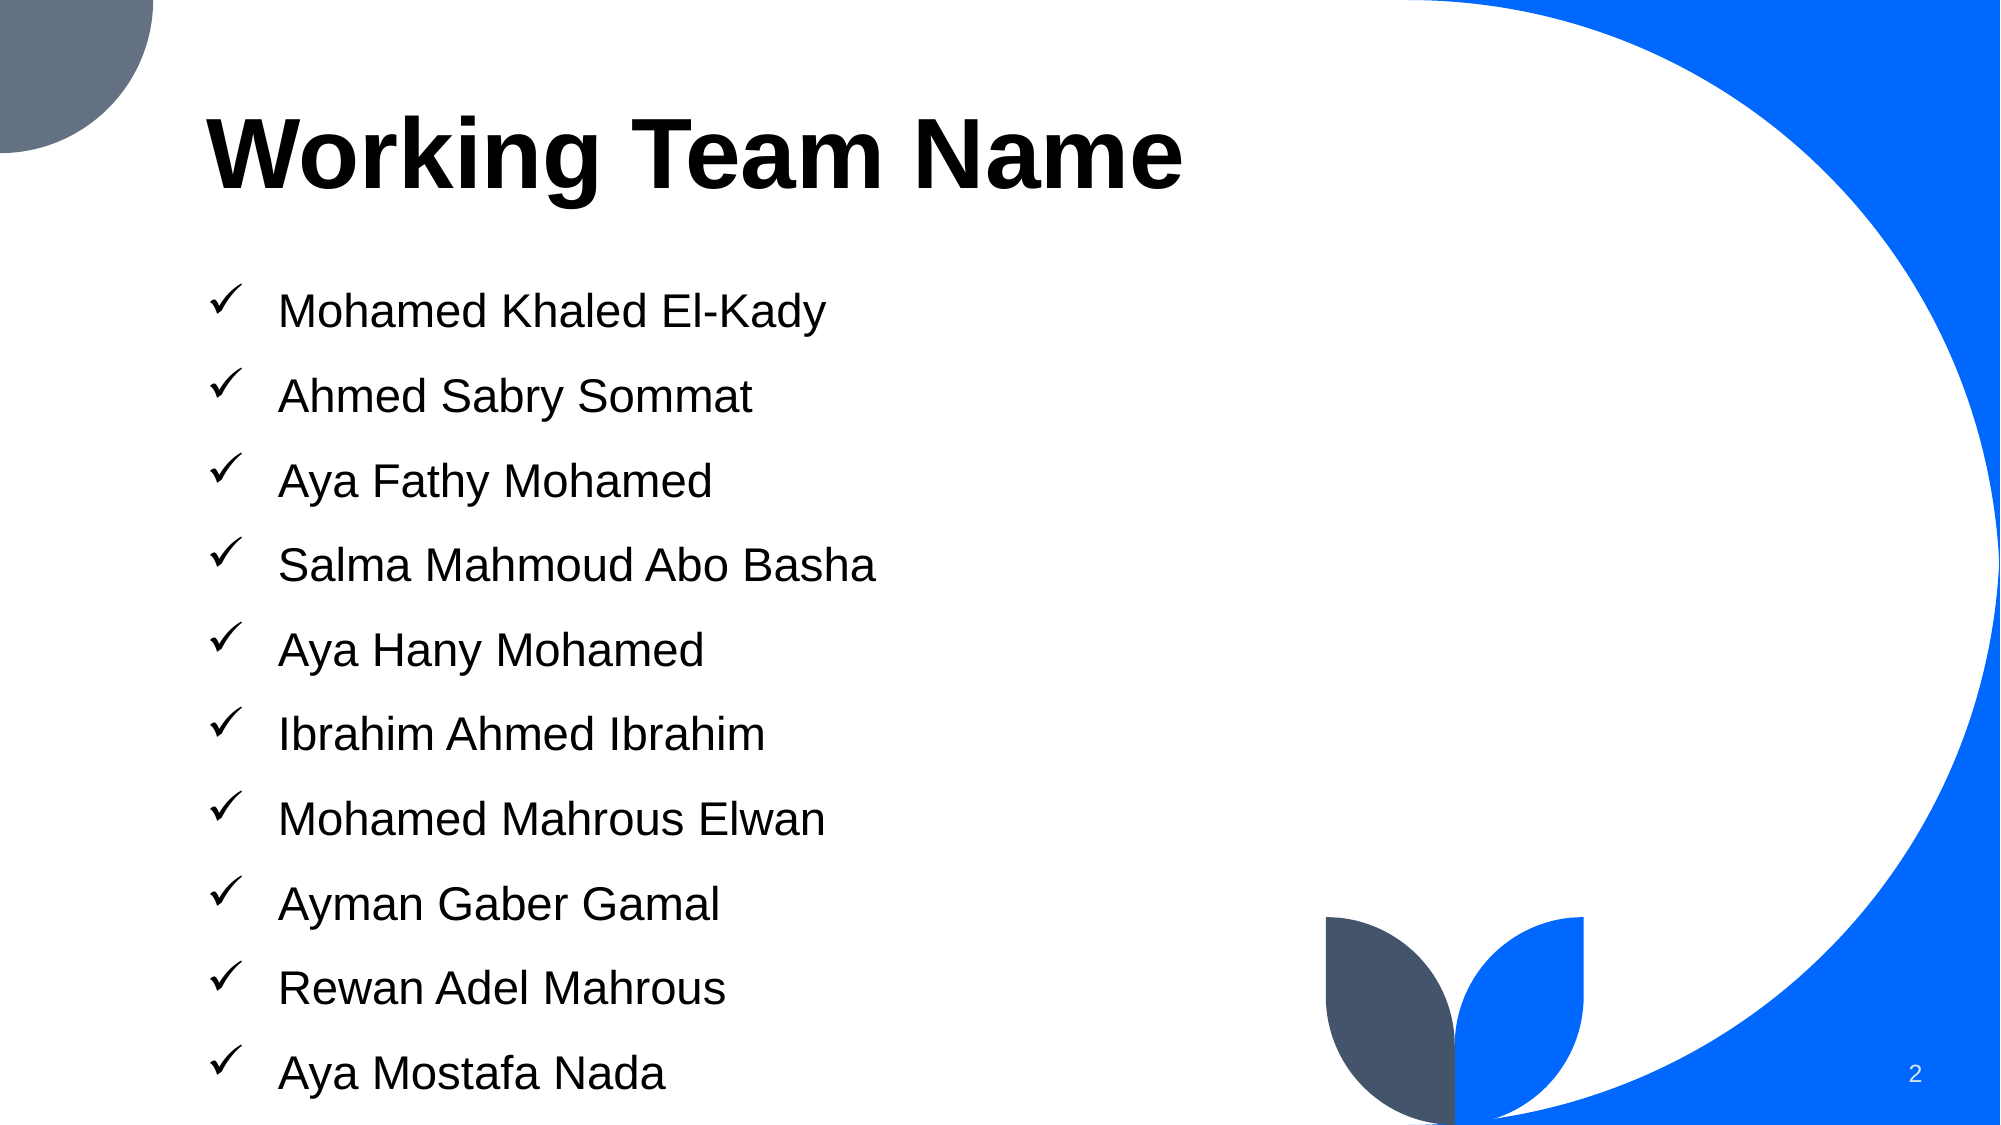

# Working Team Name
Mohamed Khaled El-Kady
Ahmed Sabry Sommat
Aya Fathy Mohamed
Salma Mahmoud Abo Basha
Aya Hany Mohamed
Ibrahim Ahmed Ibrahim
Mohamed Mahrous Elwan
Ayman Gaber Gamal
Rewan Adel Mahrous
Aya Mostafa Nada

2